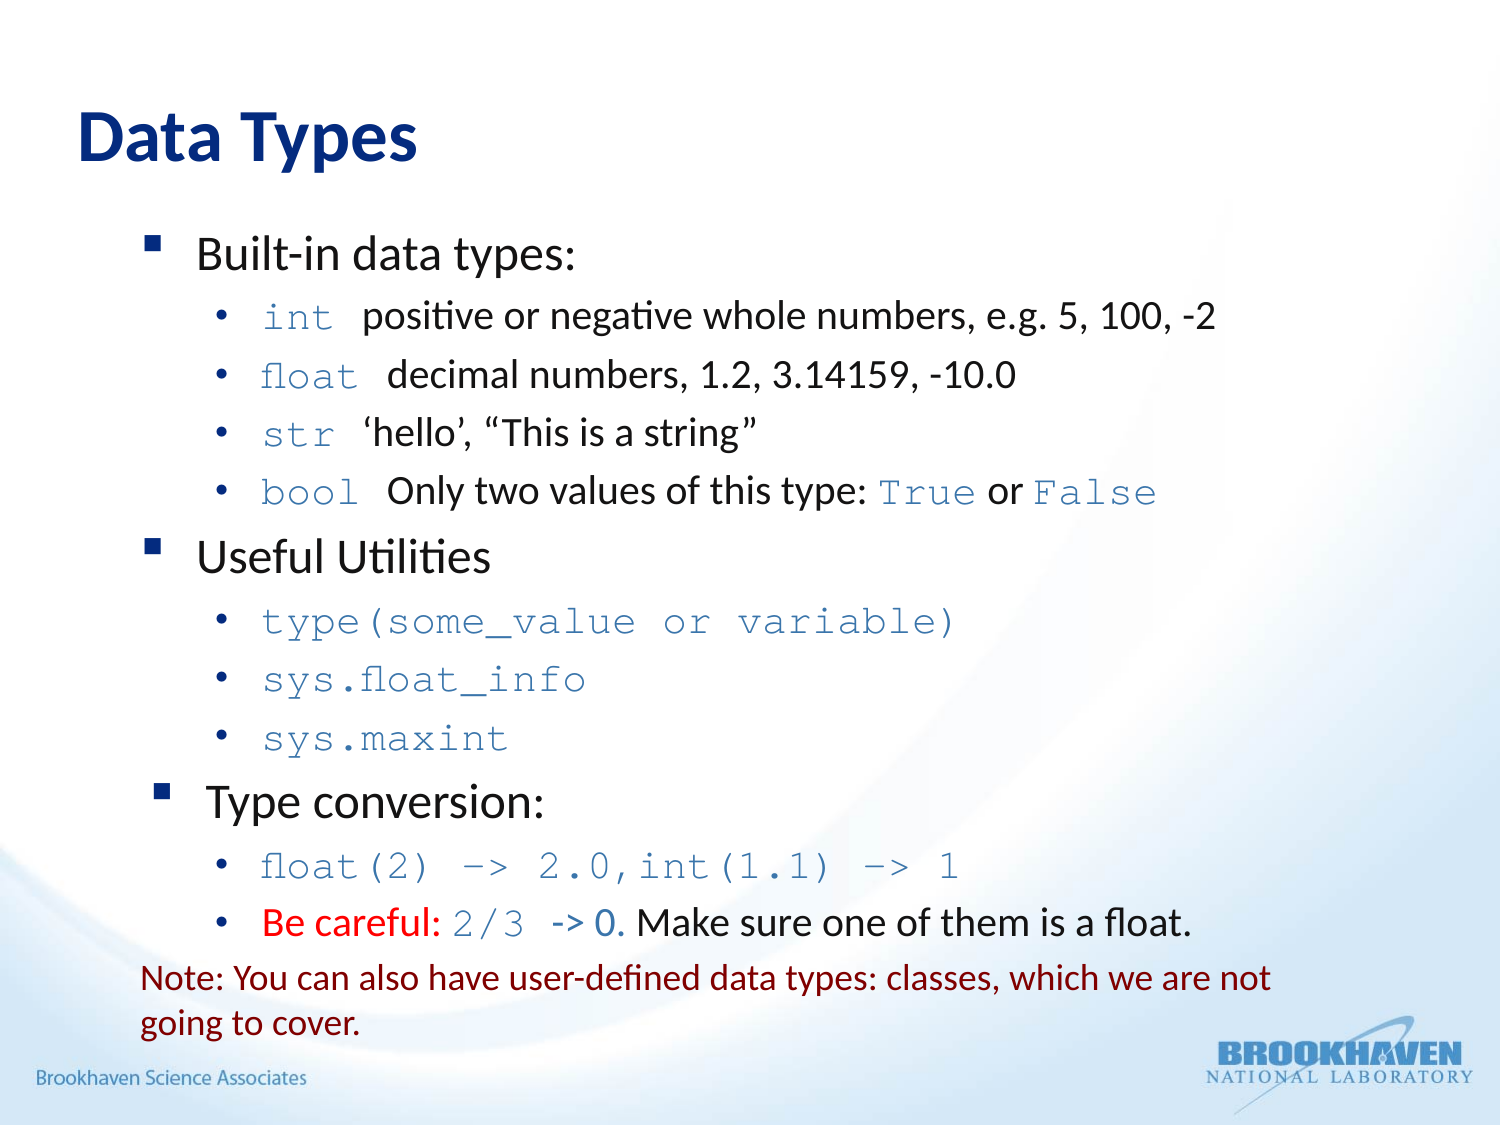

# Data Types
Built-in data types:
int positive or negative whole numbers, e.g. 5, 100, -2
float decimal numbers, 1.2, 3.14159, -10.0
str ‘hello’, “This is a string”
bool Only two values of this type: True or False
Useful Utilities
type(some_value or variable)
sys.float_info
sys.maxint
Type conversion:
float(2) -> 2.0,int(1.1) -> 1
Be careful: 2/3 -> 0. Make sure one of them is a float.
Note: You can also have user-defined data types: classes, which we are not going to cover.